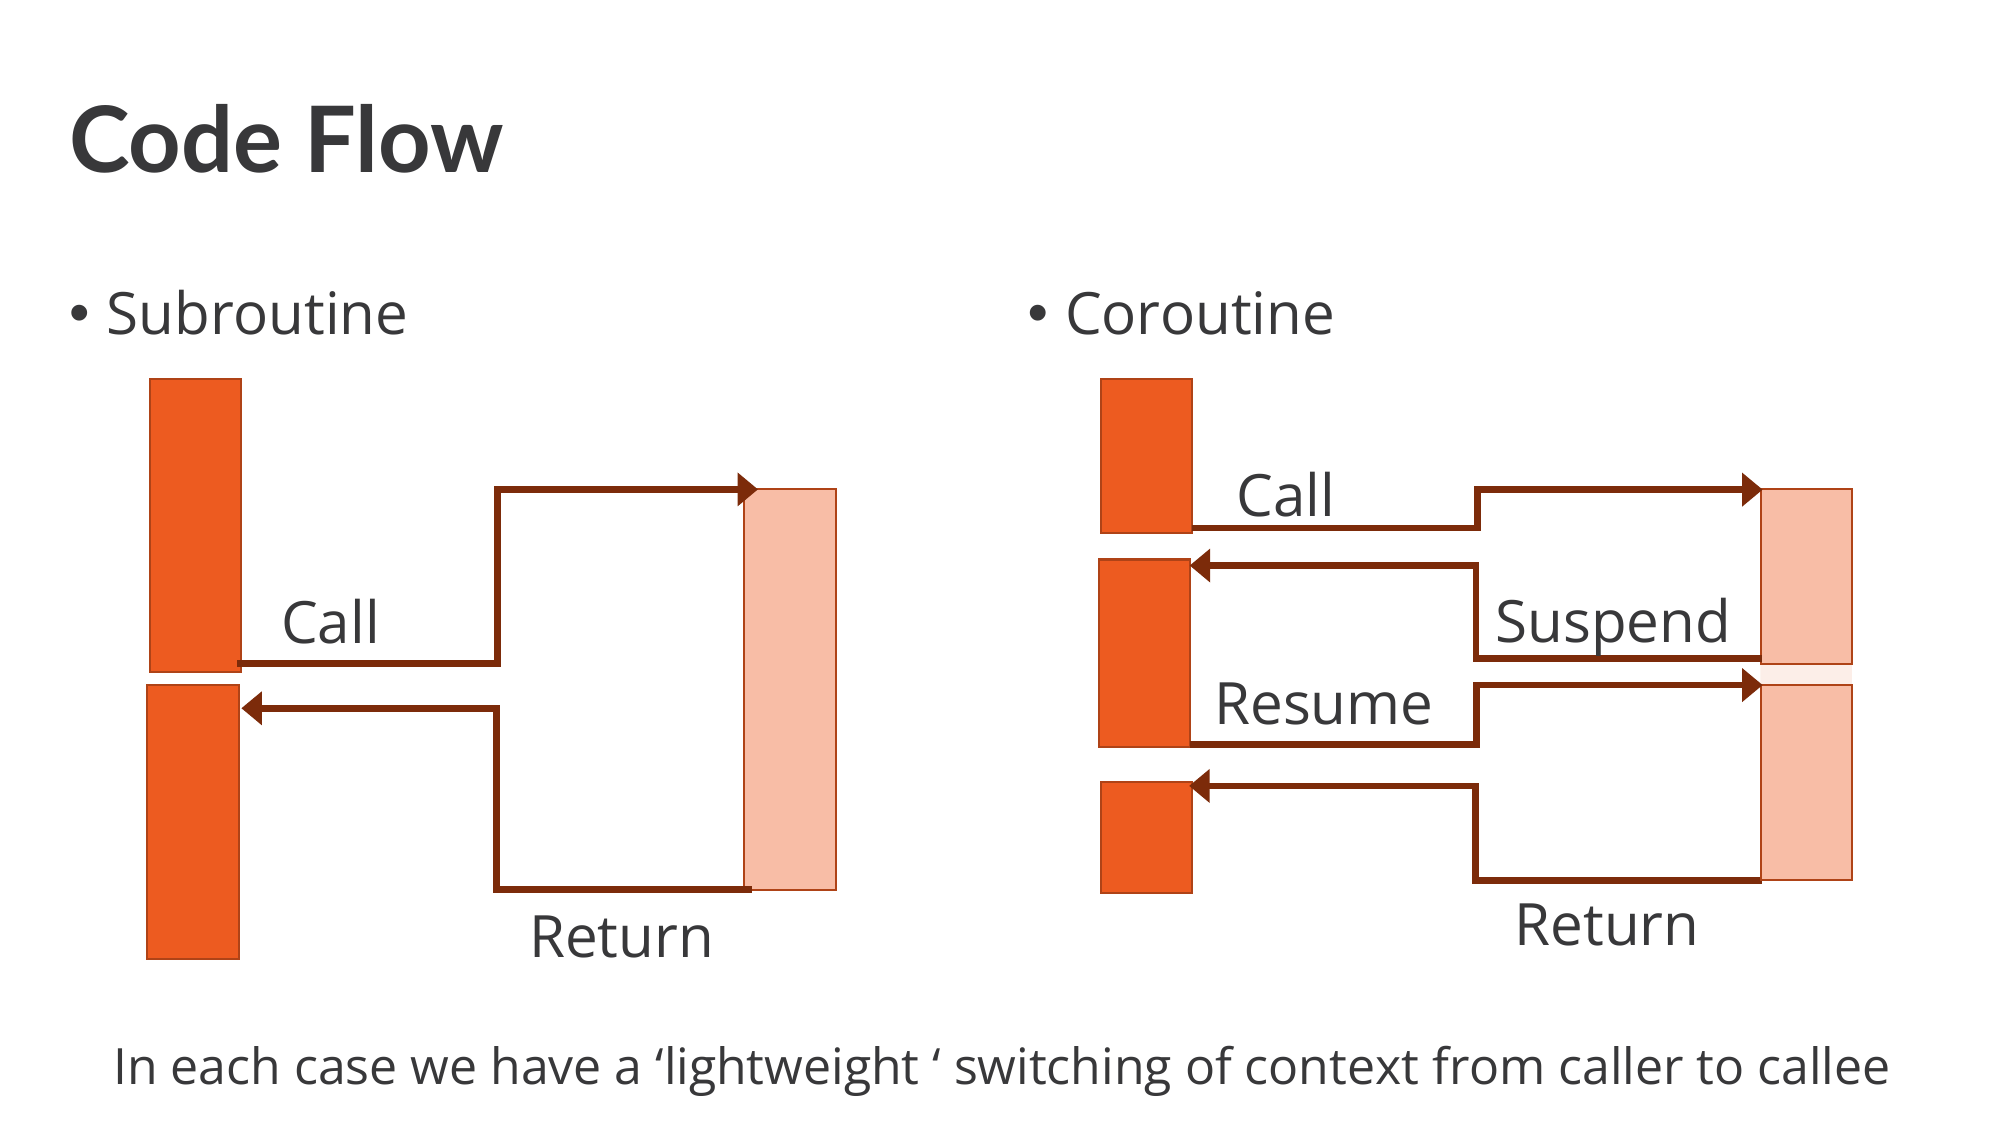

# Code Flow
Subroutine
Coroutine

Call

Suspend
Call
Resume

Return
Return
In each case we have a ‘lightweight ‘ switching of context from caller to callee